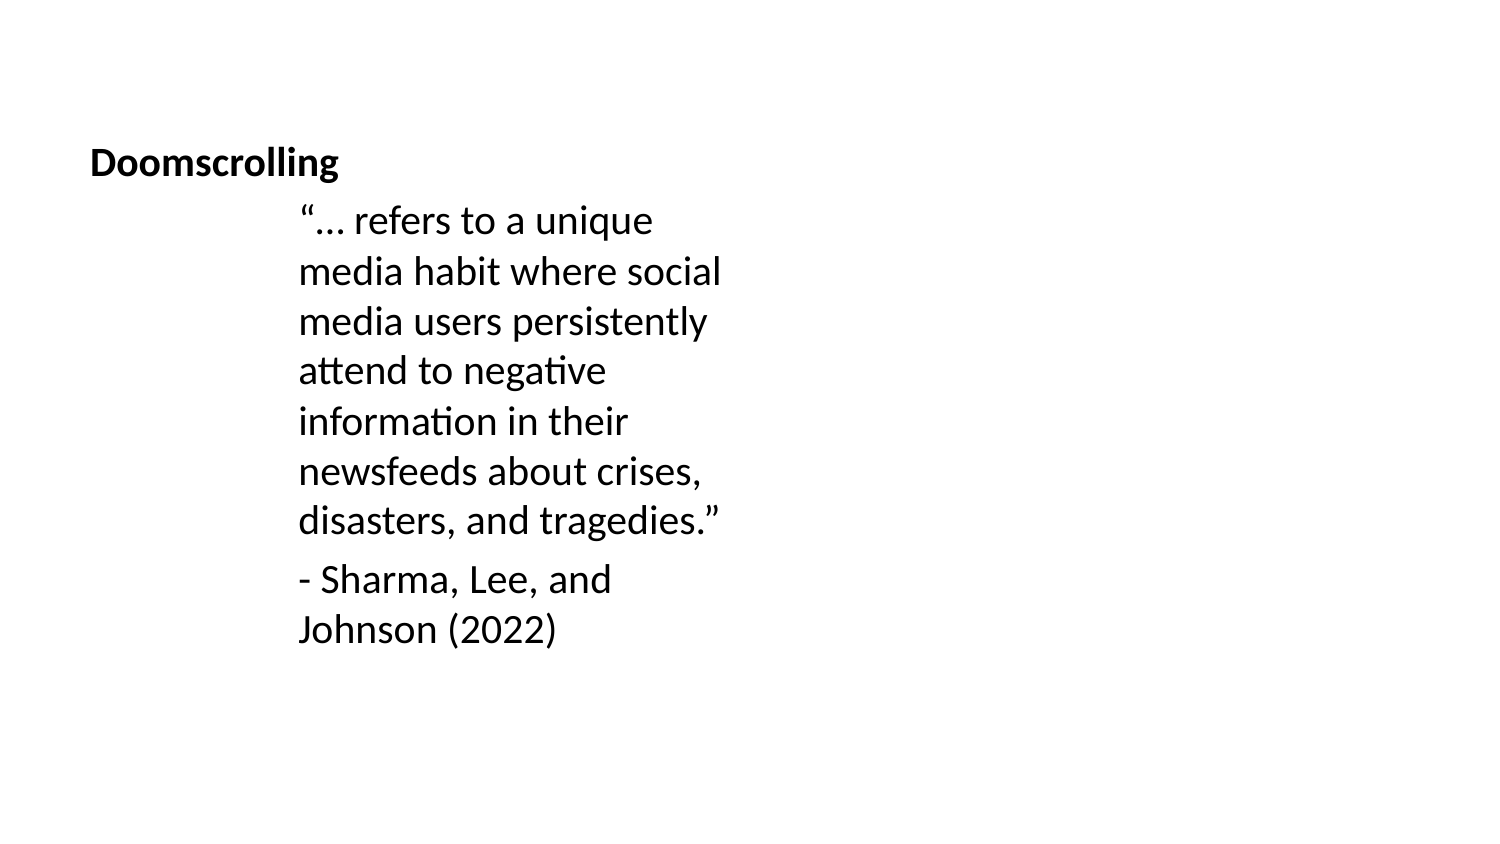

Doomscrolling
“… refers to a unique media habit where social media users persistently attend to negative information in their newsfeeds about crises, disasters, and tragedies.”
- Sharma, Lee, and Johnson (2022)